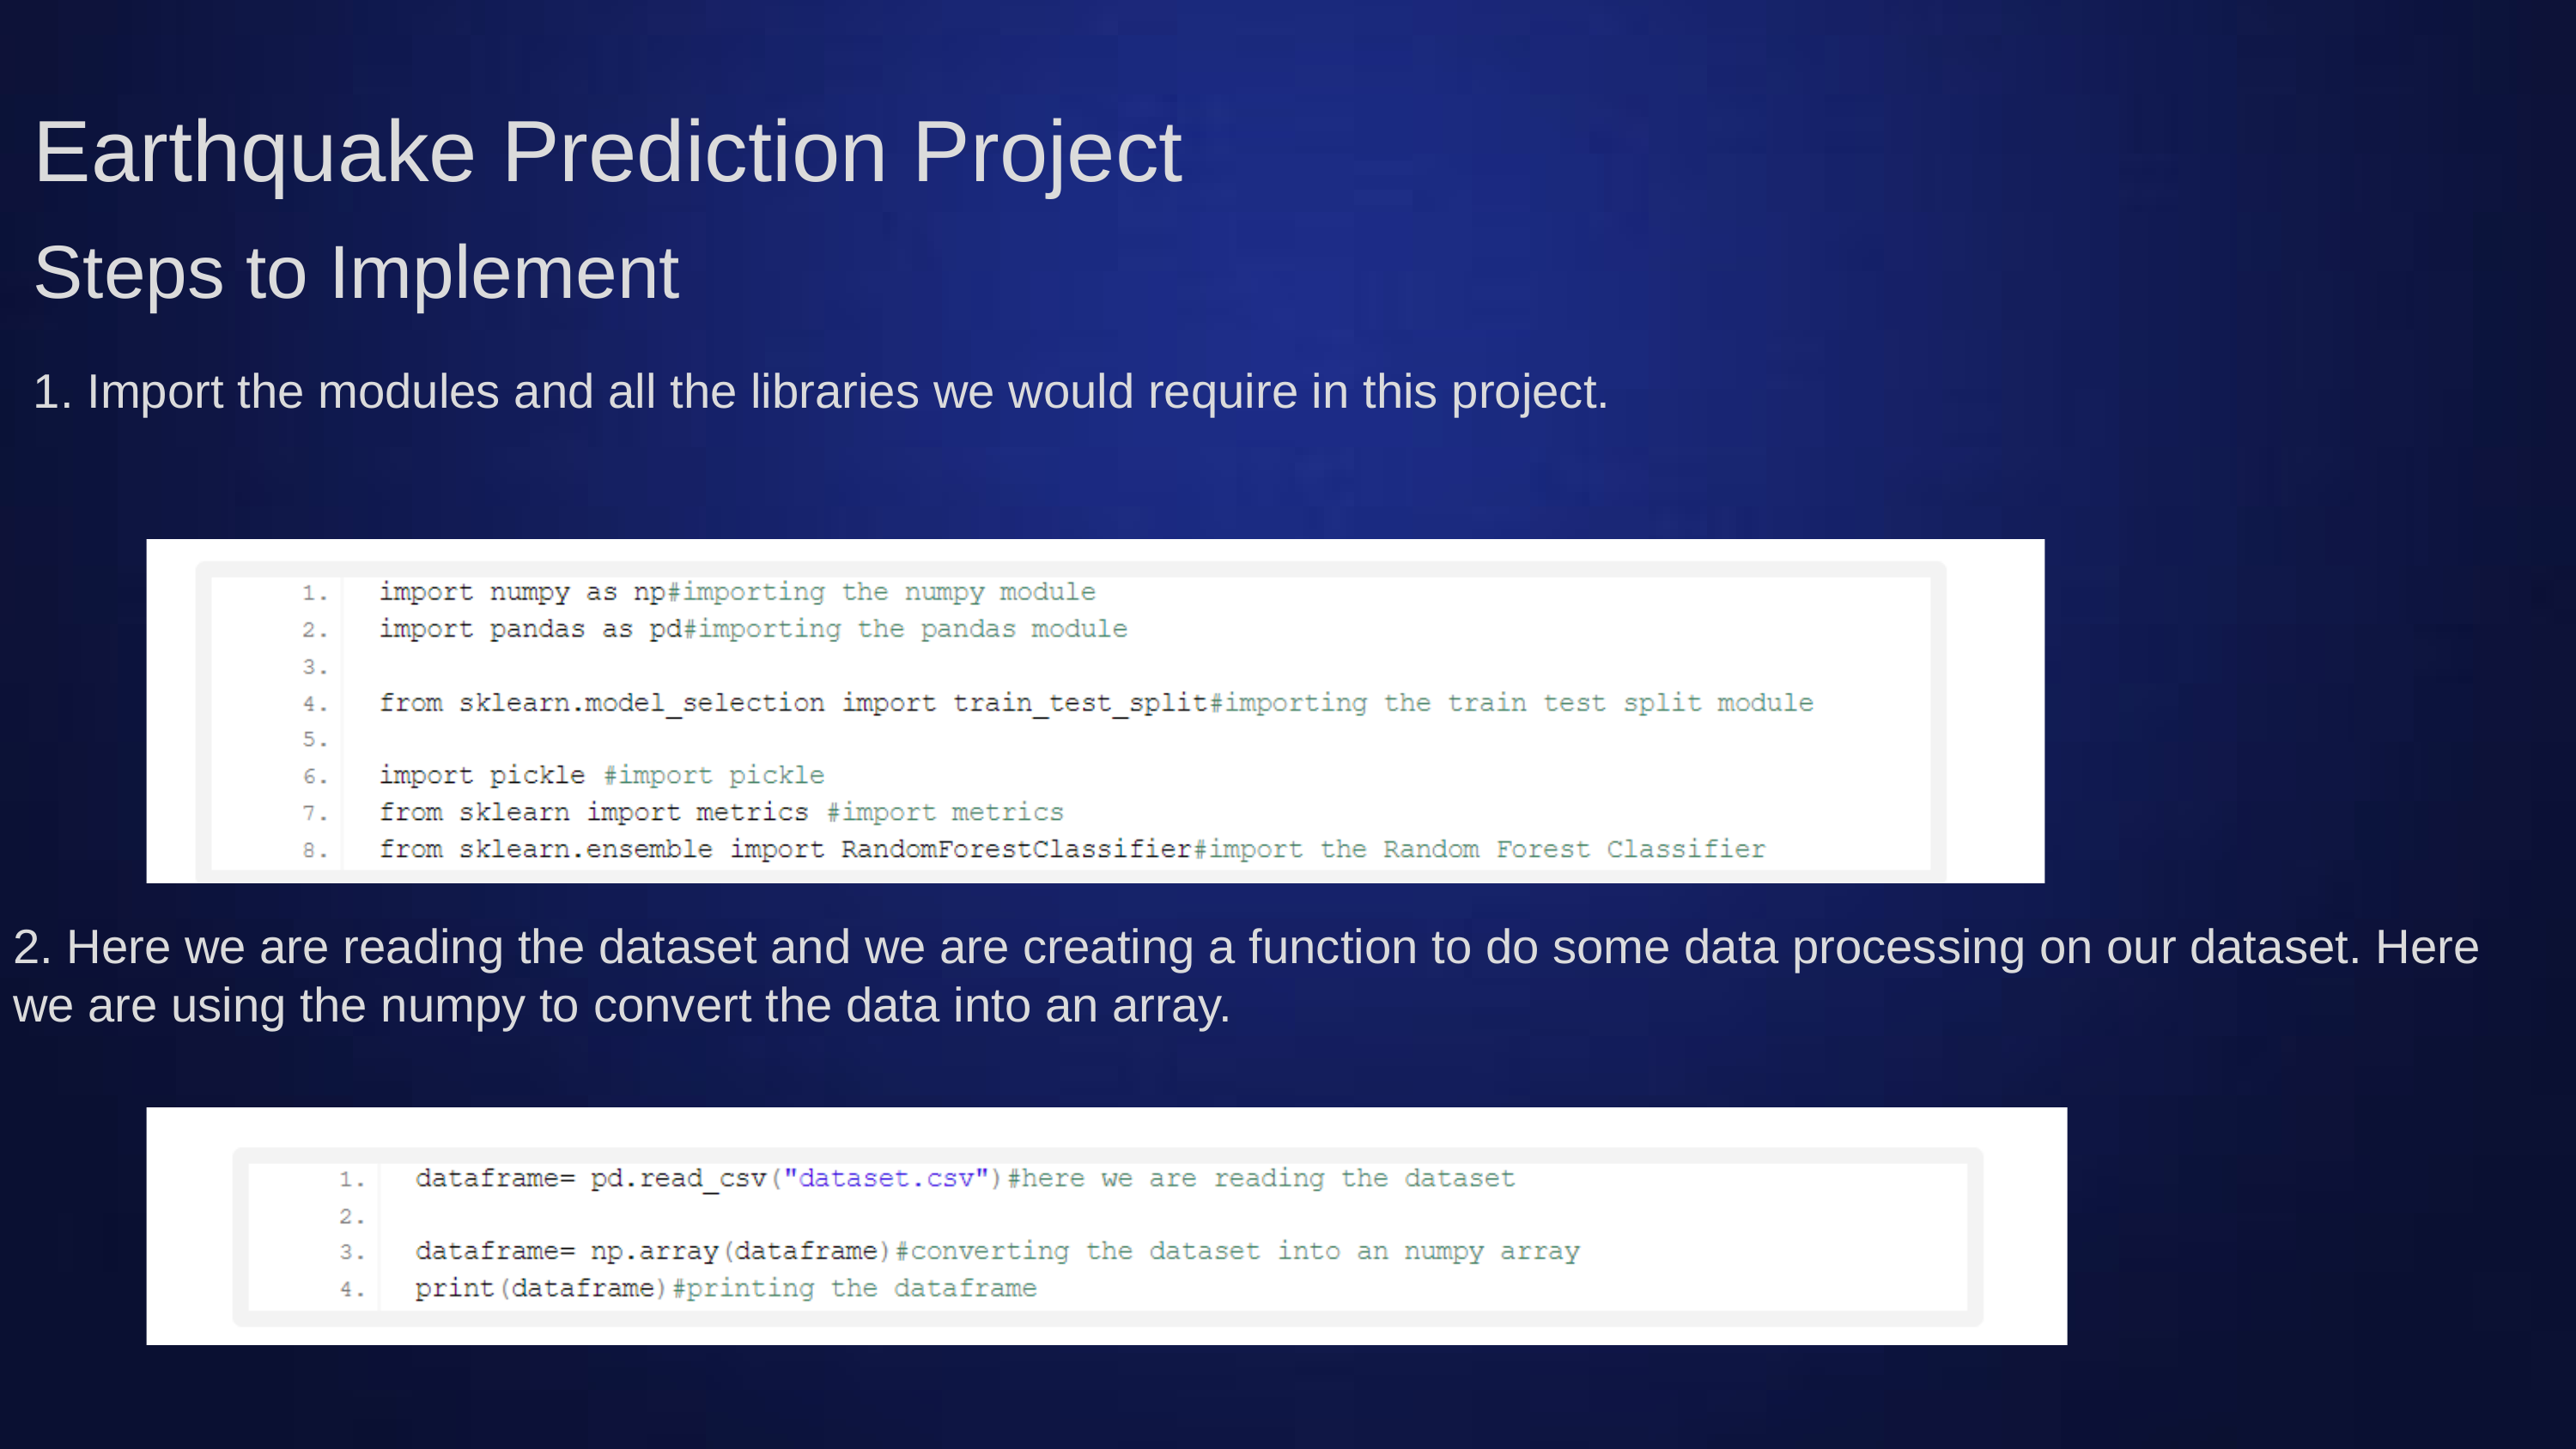

Earthquake Prediction Project

Steps to Implement

1. Import the modules and all the libraries we would require in this project.

2. Here we are reading the dataset and we are creating a function to do some data processing on our dataset. Here we are using the numpy to convert the data into an array.